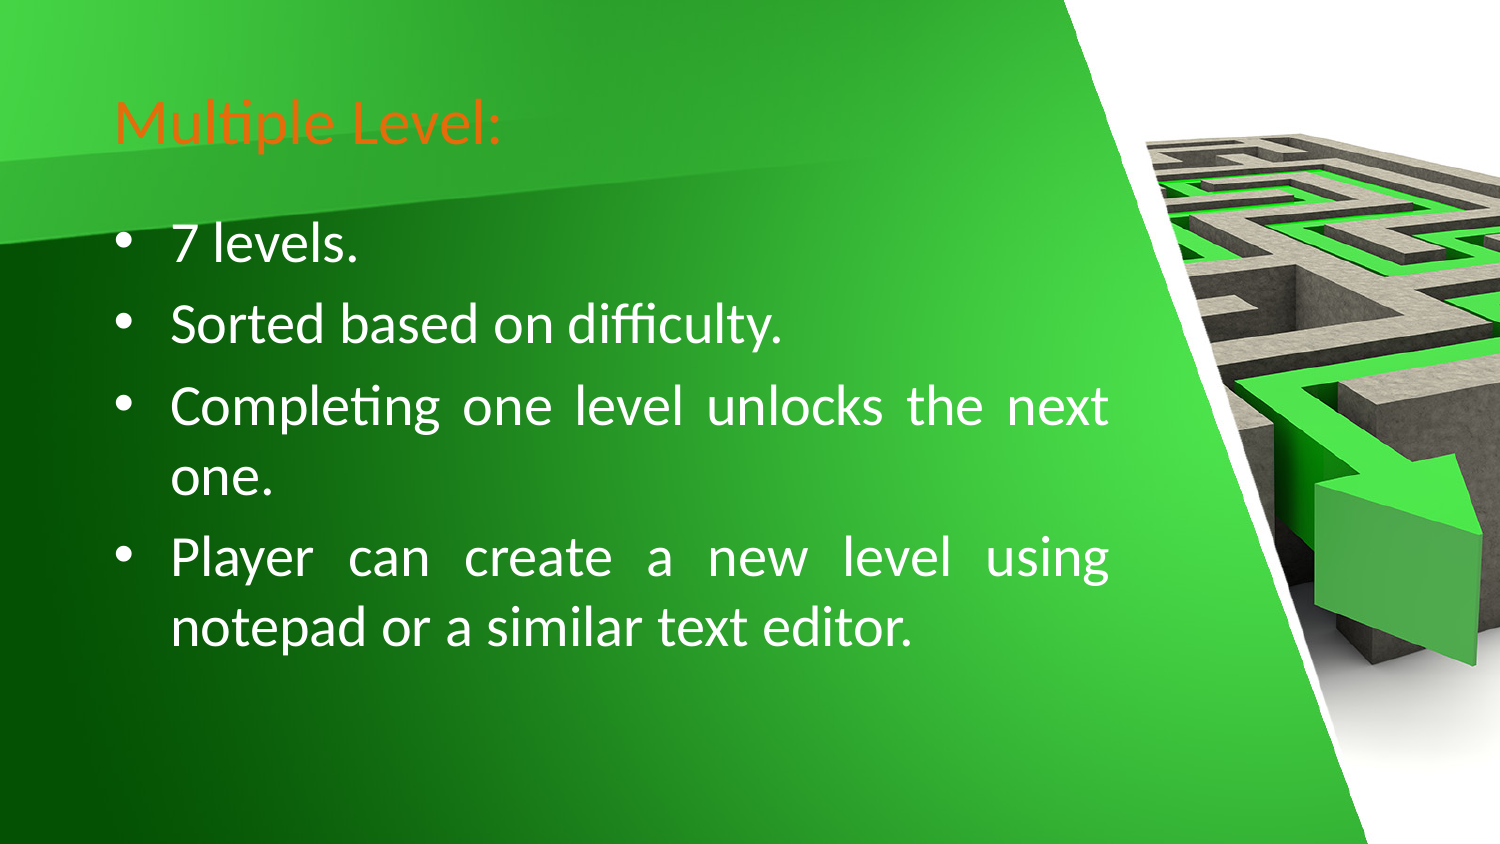

# Multiple Level:
7 levels.
Sorted based on difficulty.
Completing one level unlocks the next one.
Player can create a new level using notepad or a similar text editor.